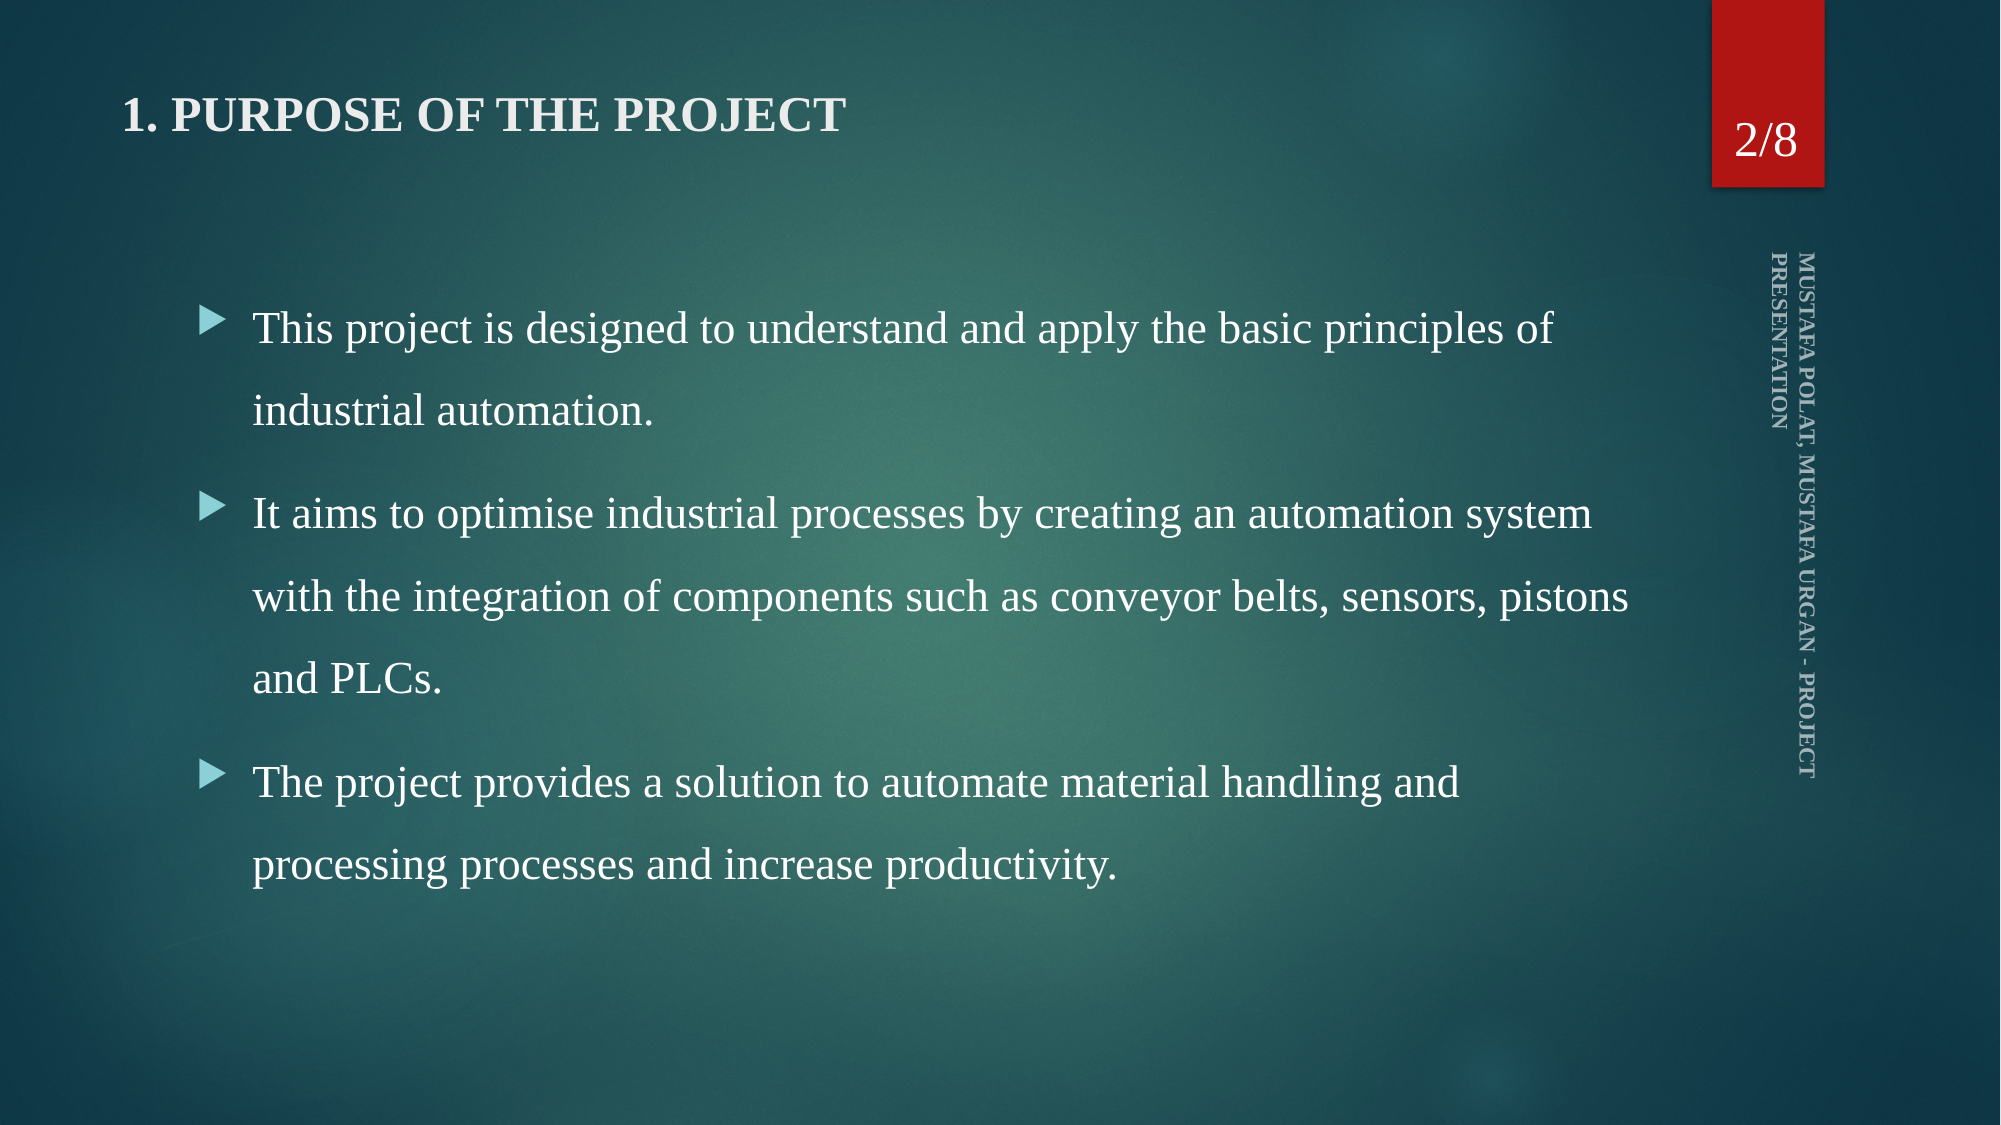

2/8
# 1. PURPOSE OF THE PROJECT
This project is designed to understand and apply the basic principles of industrial automation.
It aims to optimise industrial processes by creating an automation system with the integration of components such as conveyor belts, sensors, pistons and PLCs.
The project provides a solution to automate material handling and processing processes and increase productivity.
MUSTAFA POLAT, MUSTAFA URGAN - PROJECT PRESENTATION